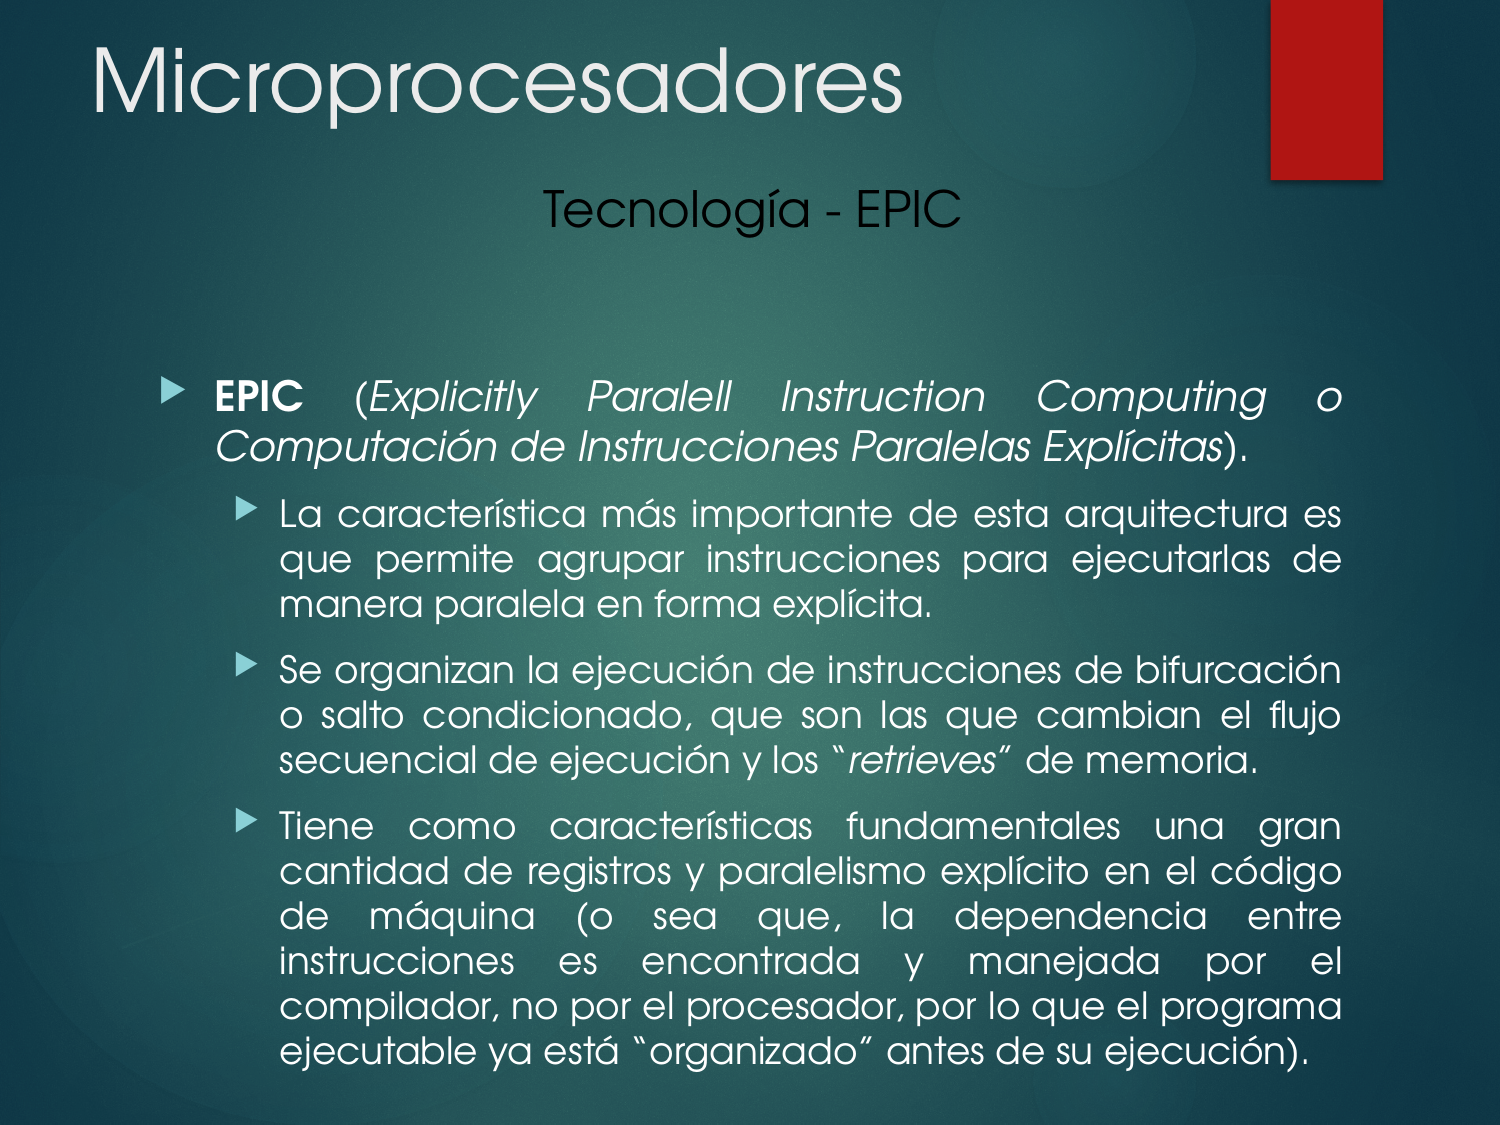

# Microprocesadores
Tecnología - EPIC
EPIC (Explicitly Paralell Instruction Computing o Computación de Instrucciones Paralelas Explícitas).
La característica más importante de esta arquitectura es que permite agrupar instrucciones para ejecutarlas de manera paralela en forma explícita.
Se organizan la ejecución de instrucciones de bifurcación o salto condicionado, que son las que cambian el flujo secuencial de ejecución y los “retrieves” de memoria.
Tiene como características fundamentales una gran cantidad de registros y paralelismo explícito en el código de máquina (o sea que, la dependencia entre instrucciones es encontrada y manejada por el compilador, no por el procesador, por lo que el programa ejecutable ya está “organizado” antes de su ejecución).